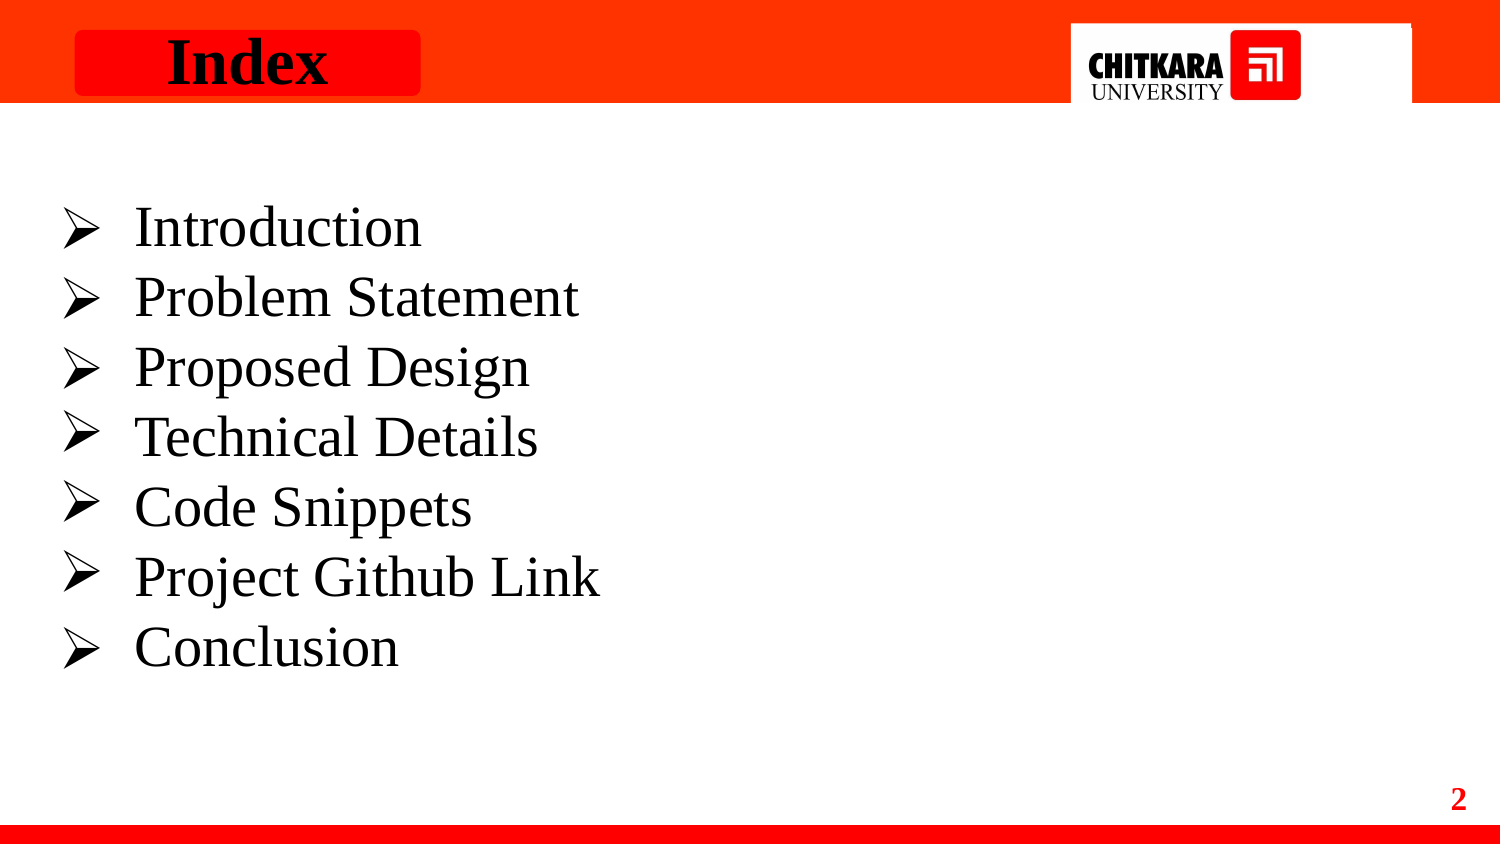

Index
Introduction
Problem Statement
Proposed Design
Technical Details
Code Snippets
Project Github Link
Conclusion

2